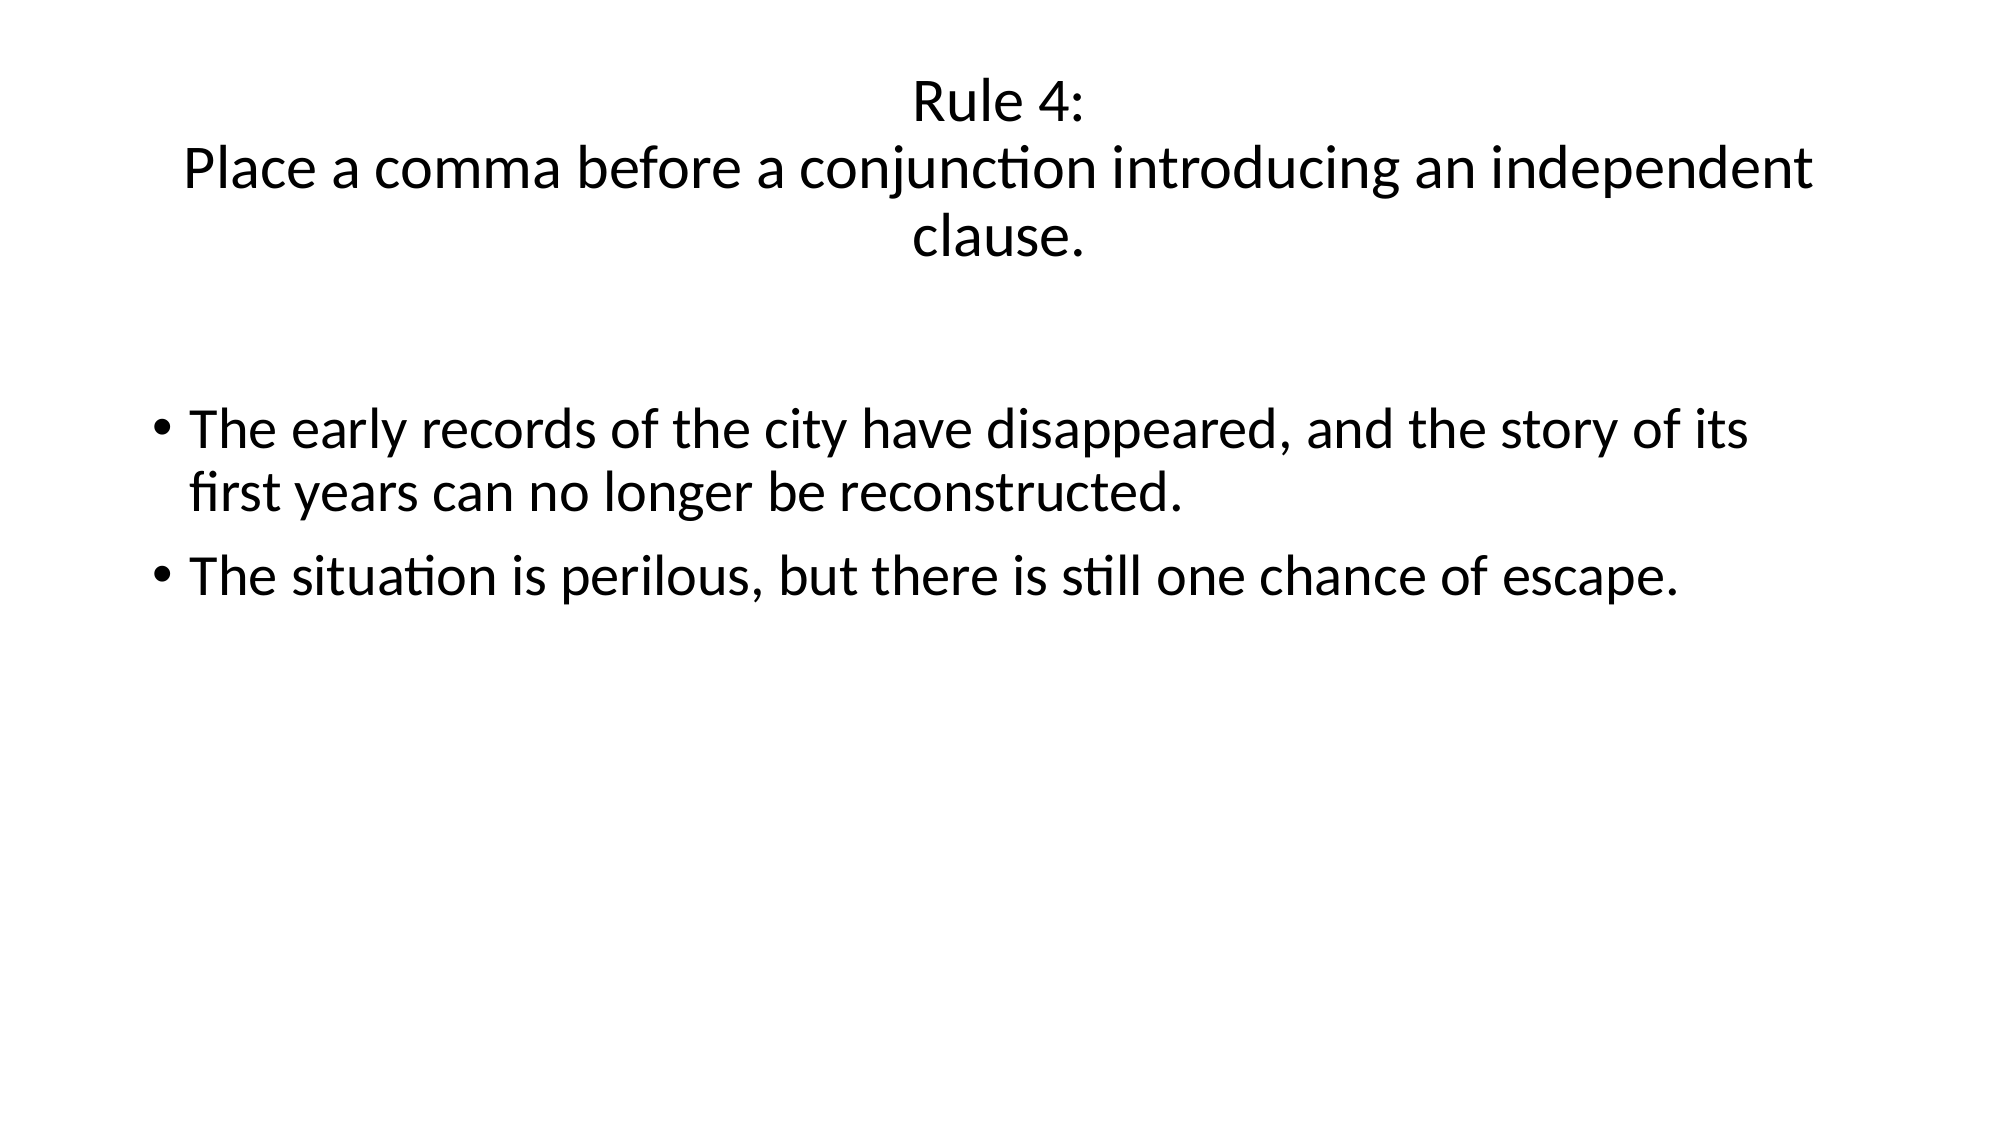

# Rule 4: Place a comma before a conjunction introducing an independent clause.
The early records of the city have disappeared, and the story of its first years can no longer be reconstructed.
The situation is perilous, but there is still one chance of escape.